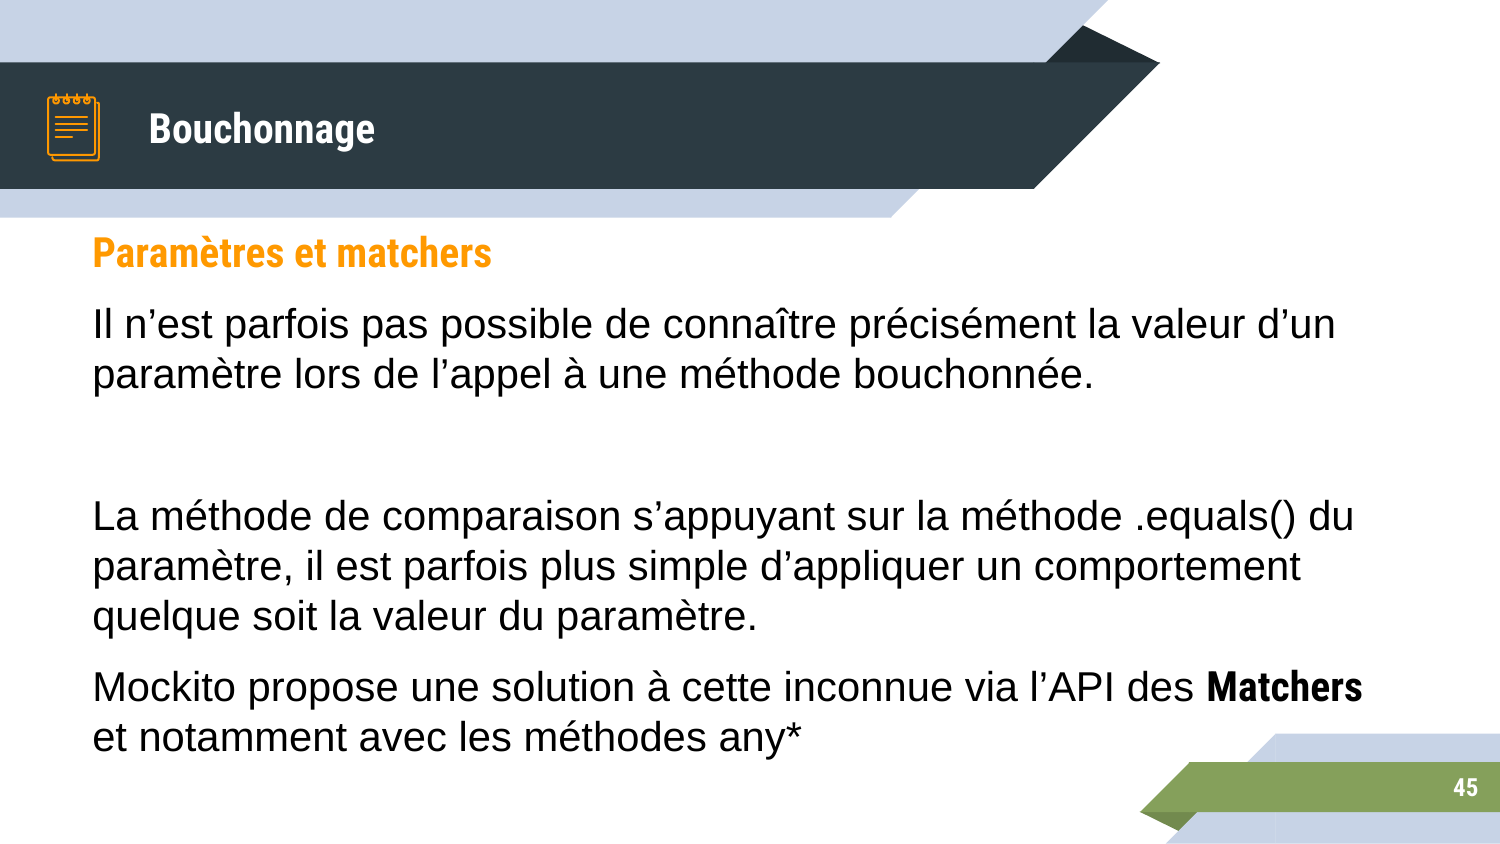

# Bouchonnage

Paramètres et matchers
Il n’est parfois pas possible de connaître précisément la valeur d’un paramètre lors de l’appel à une méthode bouchonnée.

La méthode de comparaison s’appuyant sur la méthode .equals() du paramètre, il est parfois plus simple d’appliquer un comportement quelque soit la valeur du paramètre.
Mockito propose une solution à cette inconnue via l’API des Matchers et notamment avec les méthodes any*

45